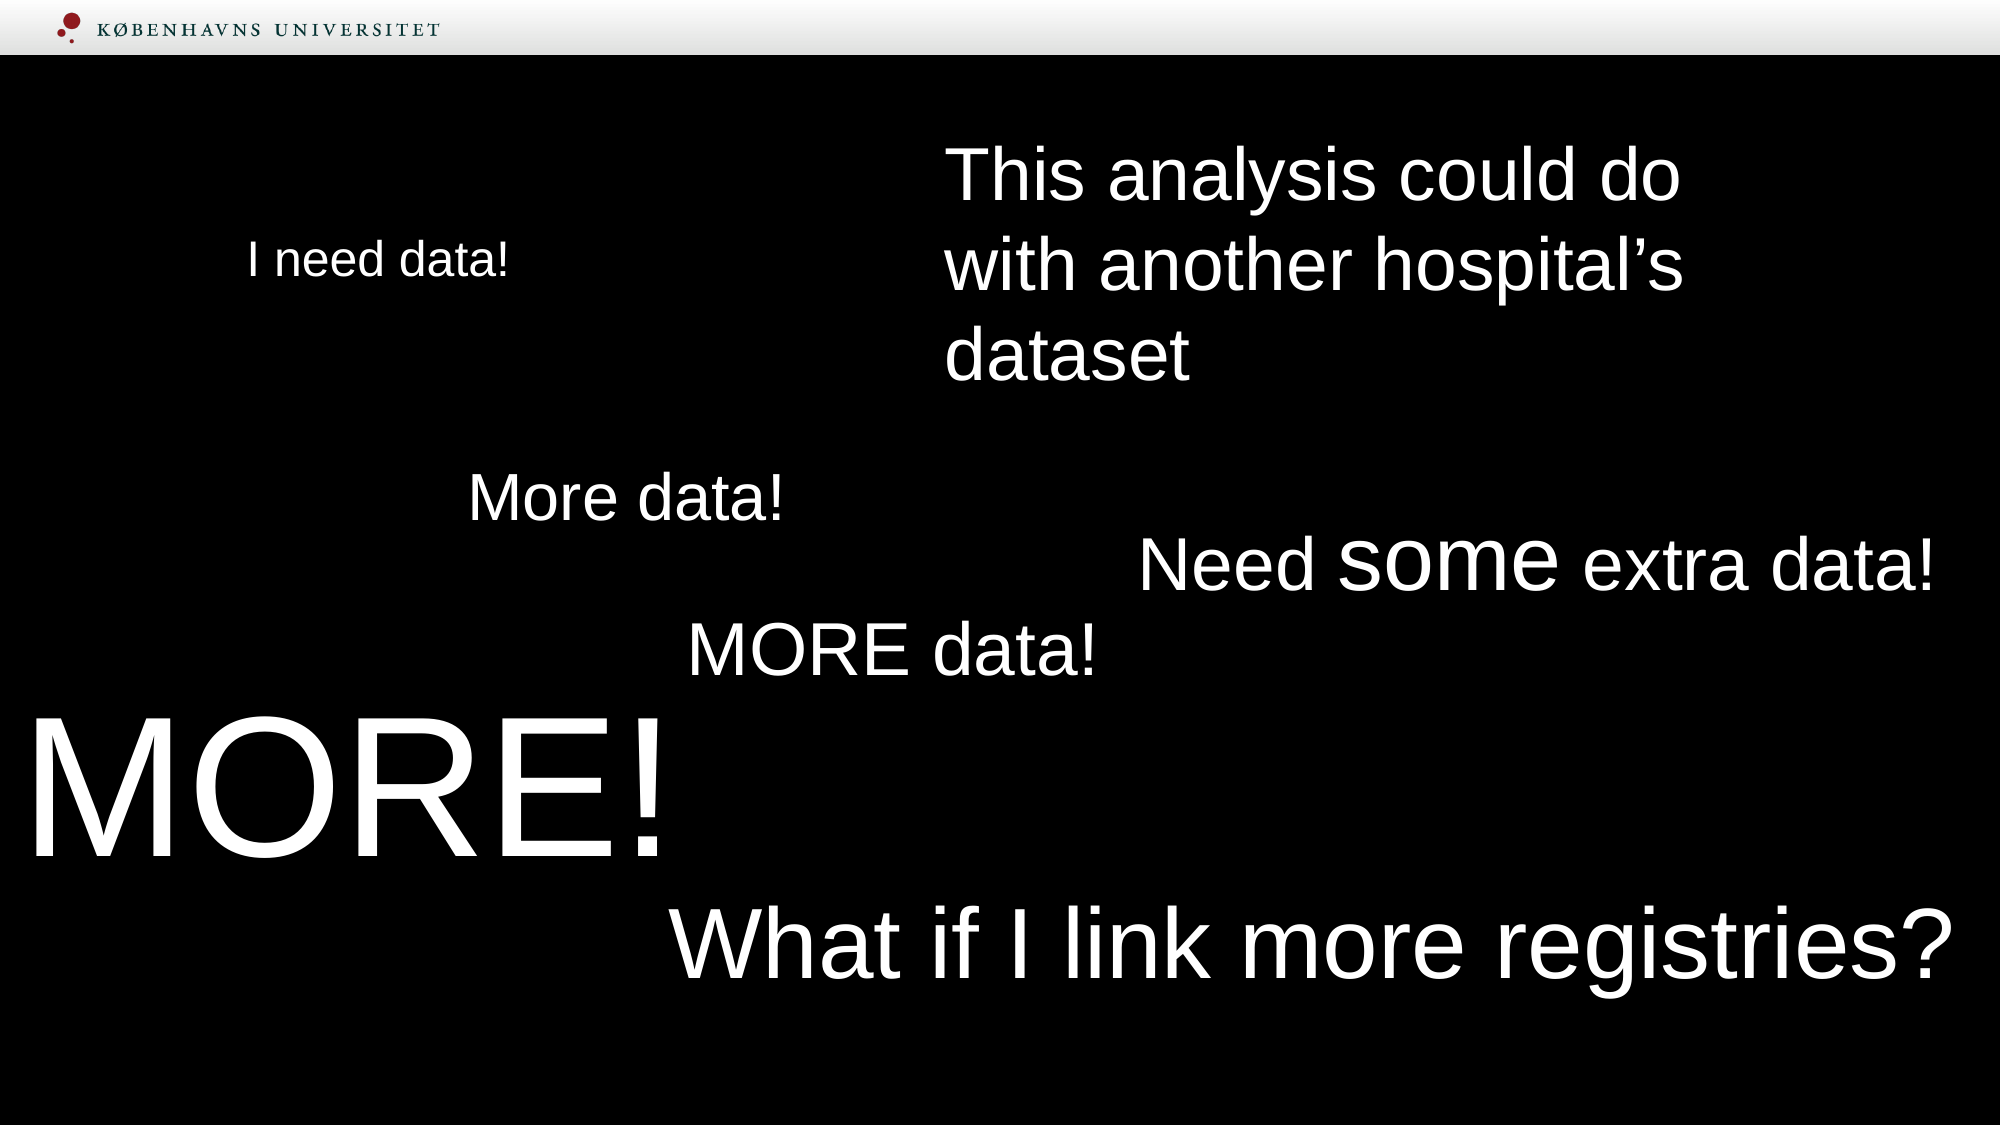

This analysis could do with another hospital’s dataset
I need data!
More data!
Need some extra data!
MORE data!
MORE!
What if I link more registries?
20/09/2023
2